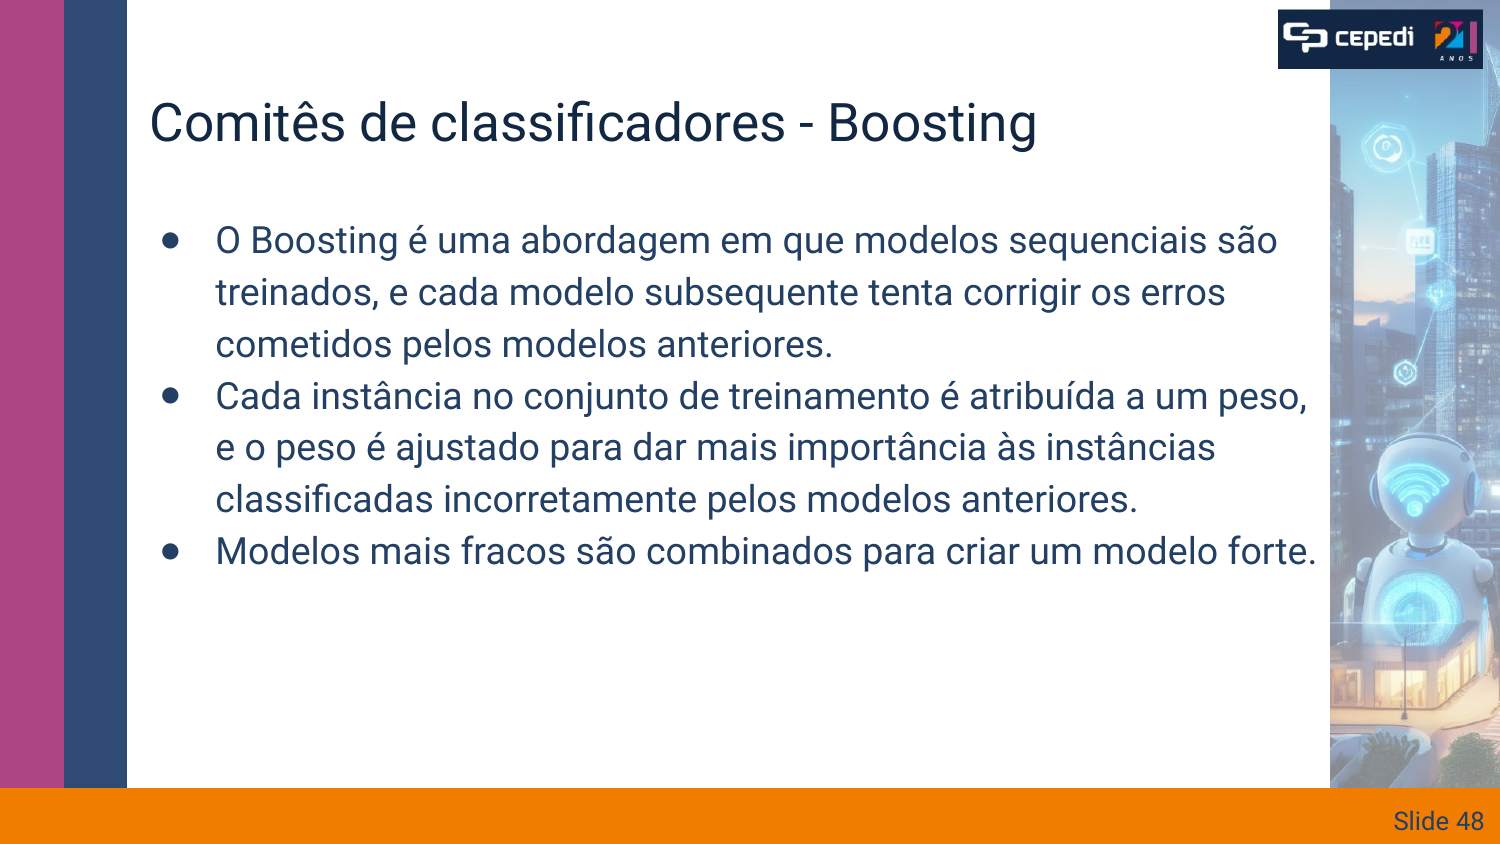

# Comitês de classificadores - Boosting
O Boosting é uma abordagem em que modelos sequenciais são treinados, e cada modelo subsequente tenta corrigir os erros cometidos pelos modelos anteriores.
Cada instância no conjunto de treinamento é atribuída a um peso, e o peso é ajustado para dar mais importância às instâncias classificadas incorretamente pelos modelos anteriores.
Modelos mais fracos são combinados para criar um modelo forte.

Slide 48